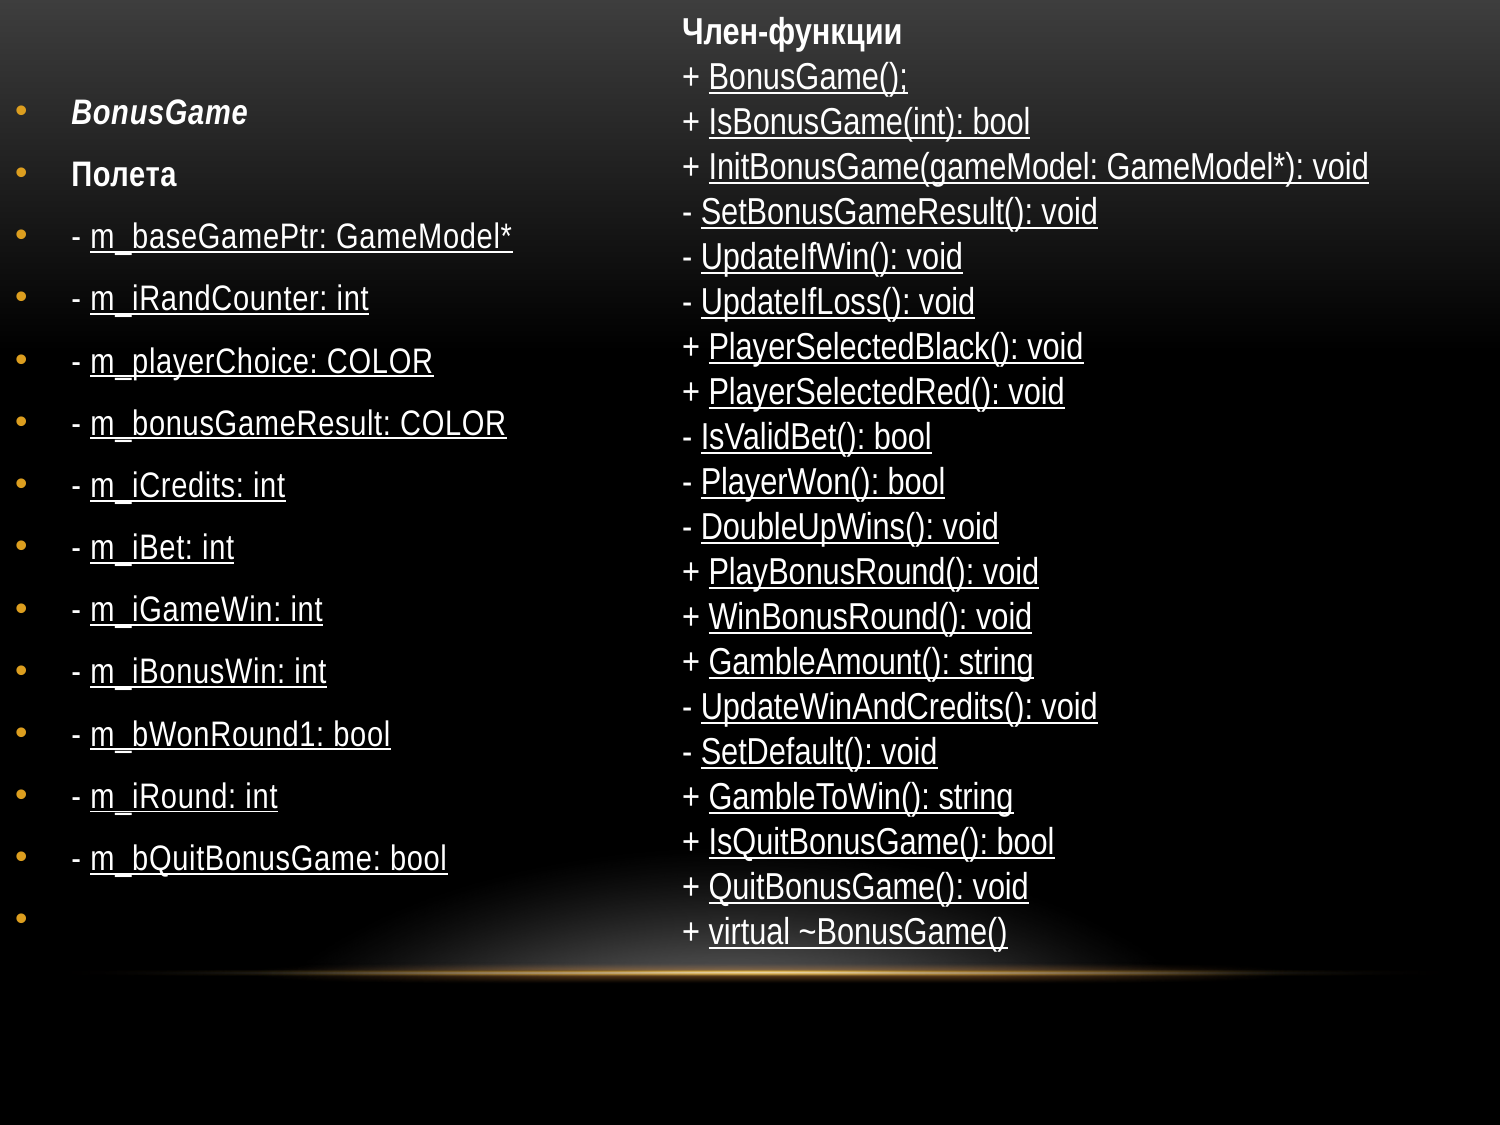

Член-функции
+ BonusGame();
+ IsBonusGame(int): bool
+ InitBonusGame(gameModel: GameModel*): void
- SetBonusGameResult(): void
- UpdateIfWin(): void
- UpdateIfLoss(): void
+ PlayerSelectedBlack(): void
+ PlayerSelectedRed(): void
- IsValidBet(): bool
- PlayerWon(): bool
- DoubleUpWins(): void
+ PlayBonusRound(): void
+ WinBonusRound(): void
+ GambleAmount(): string
- UpdateWinAndCredits(): void
- SetDefault(): void
+ GambleToWin(): string
+ IsQuitBonusGame(): bool
+ QuitBonusGame(): void
+ virtual ~BonusGame()

BonusGame
Полета
- m_baseGamePtr: GameModel*
- m_iRandCounter: int
- m_playerChoice: COLOR
- m_bonusGameResult: COLOR
- m_iCredits: int
- m_iBet: int
- m_iGameWin: int
- m_iBonusWin: int
- m_bWonRound1: bool
- m_iRound: int
- m_bQuitBonusGame: bool